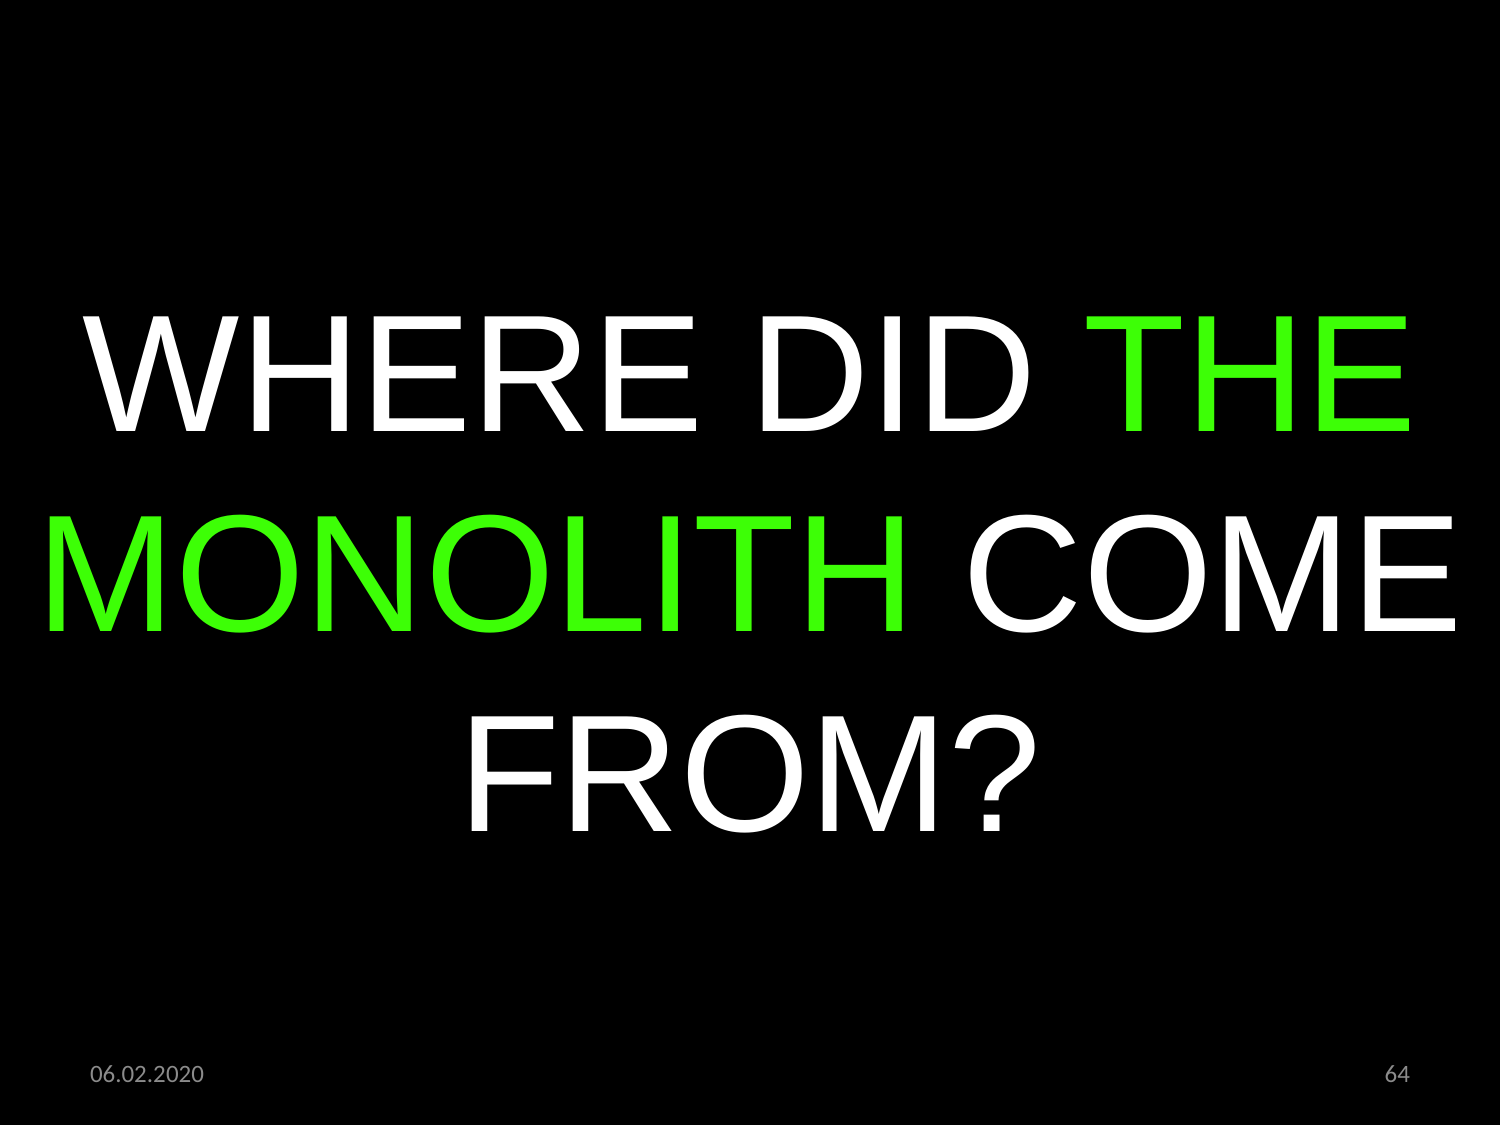

WHERE DID THE MONOLITH COME FROM?
06.02.2020
64